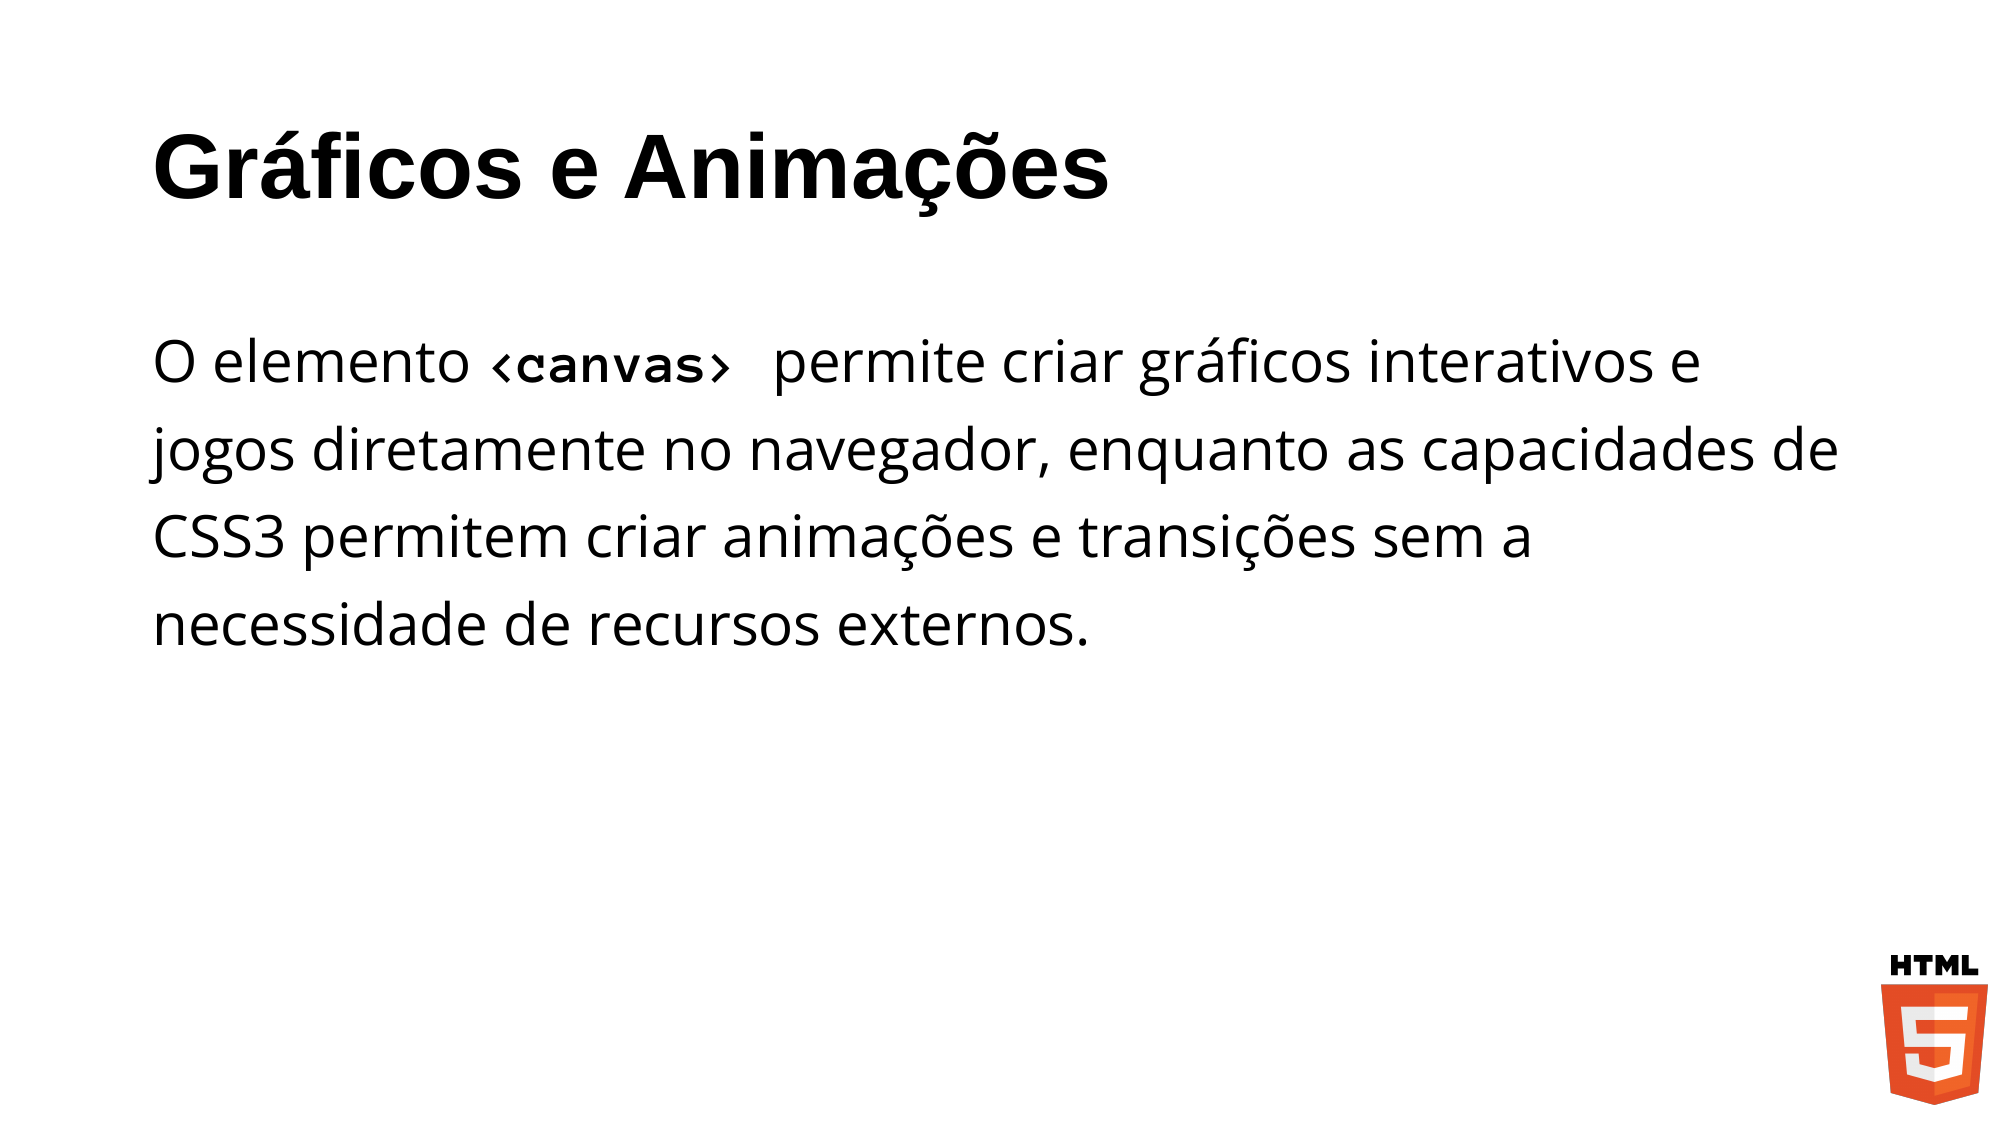

# Gráficos e Animações
O elemento <canvas> permite criar gráficos interativos e jogos diretamente no navegador, enquanto as capacidades de CSS3 permitem criar animações e transições sem a necessidade de recursos externos.